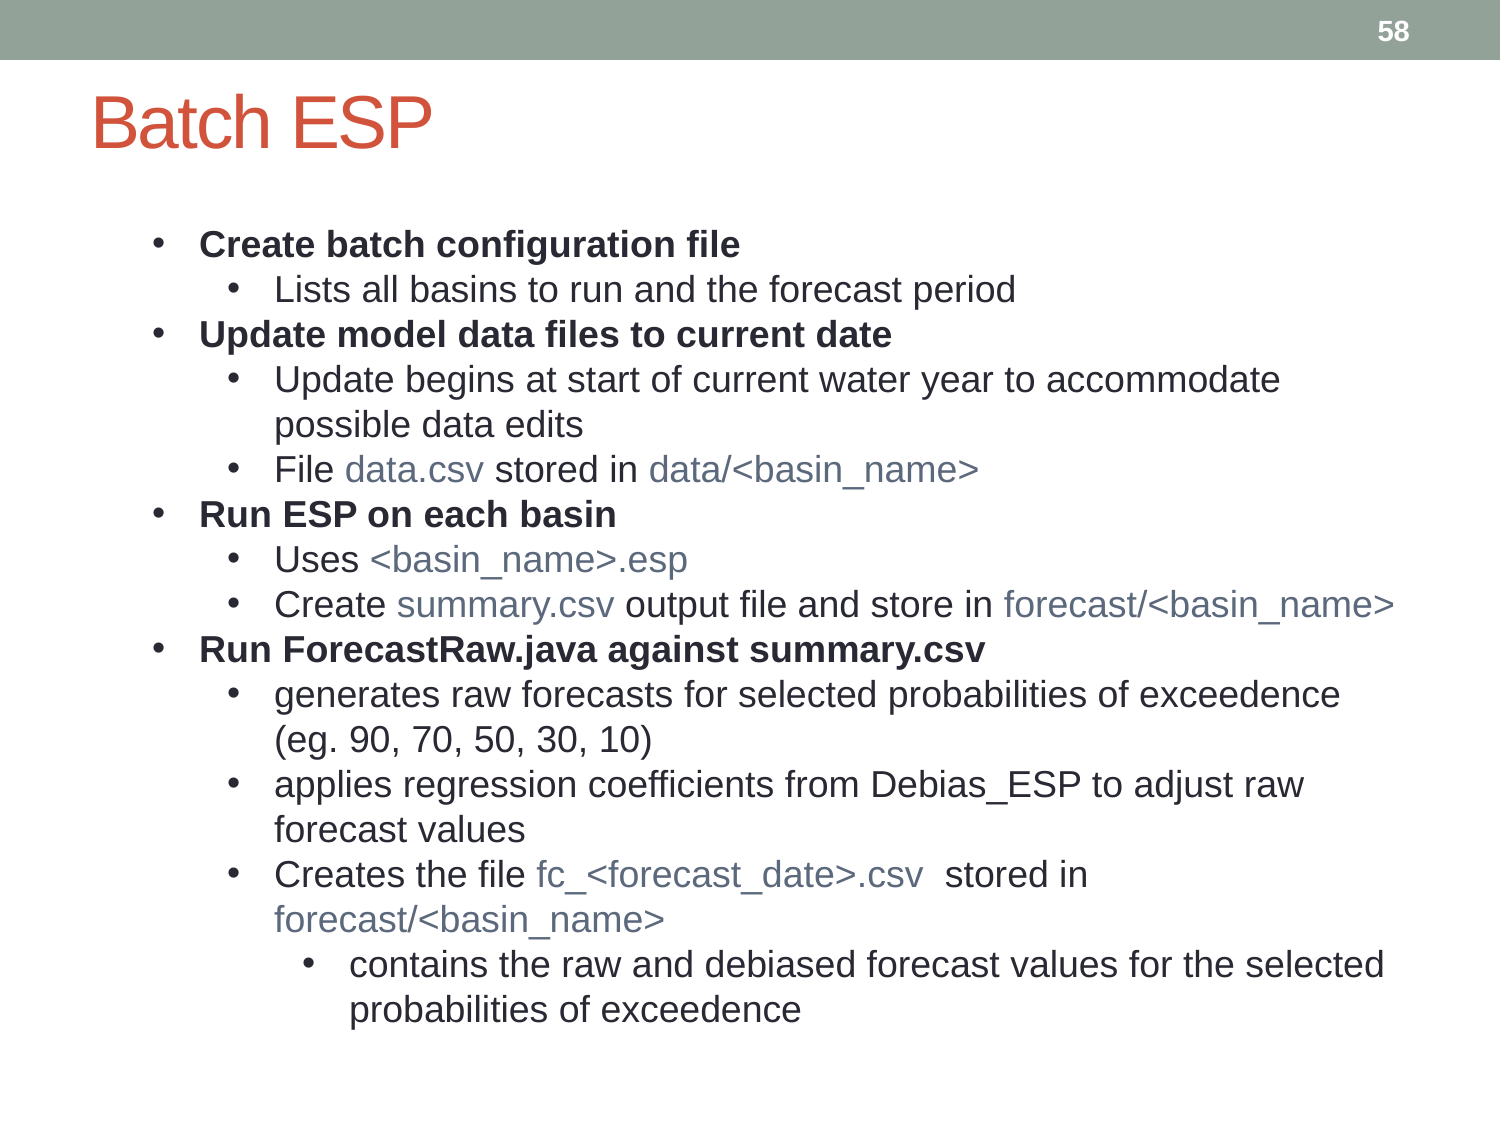

58
# Batch ESP
Create batch configuration file
Lists all basins to run and the forecast period
Update model data files to current date
Update begins at start of current water year to accommodate possible data edits
File data.csv stored in data/<basin_name>
Run ESP on each basin
Uses <basin_name>.esp
Create summary.csv output file and store in forecast/<basin_name>
Run ForecastRaw.java against summary.csv
generates raw forecasts for selected probabilities of exceedence (eg. 90, 70, 50, 30, 10)
applies regression coefficients from Debias_ESP to adjust raw forecast values
Creates the file fc_<forecast_date>.csv  stored in forecast/<basin_name>
contains the raw and debiased forecast values for the selected probabilities of exceedence